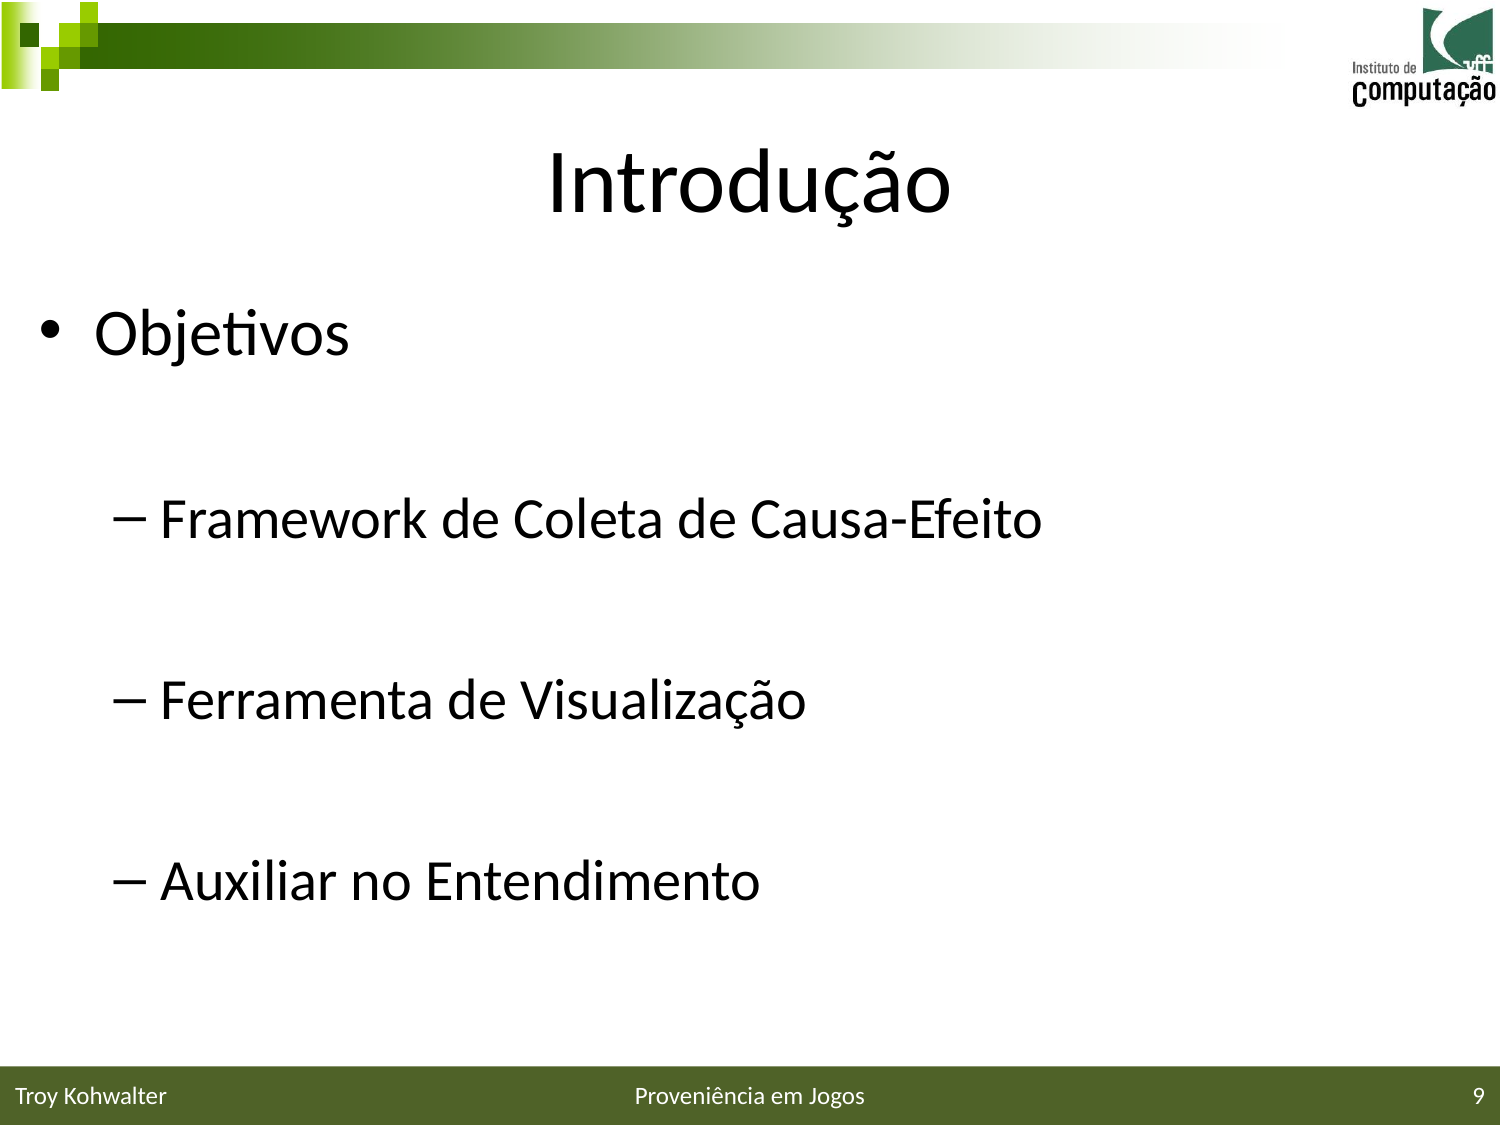

# Introdução
Objetivos

Framework de Coleta de Causa-Efeito

Ferramenta de Visualização

Auxiliar no Entendimento

Troy Kohwalter
Proveniência em Jogos
9